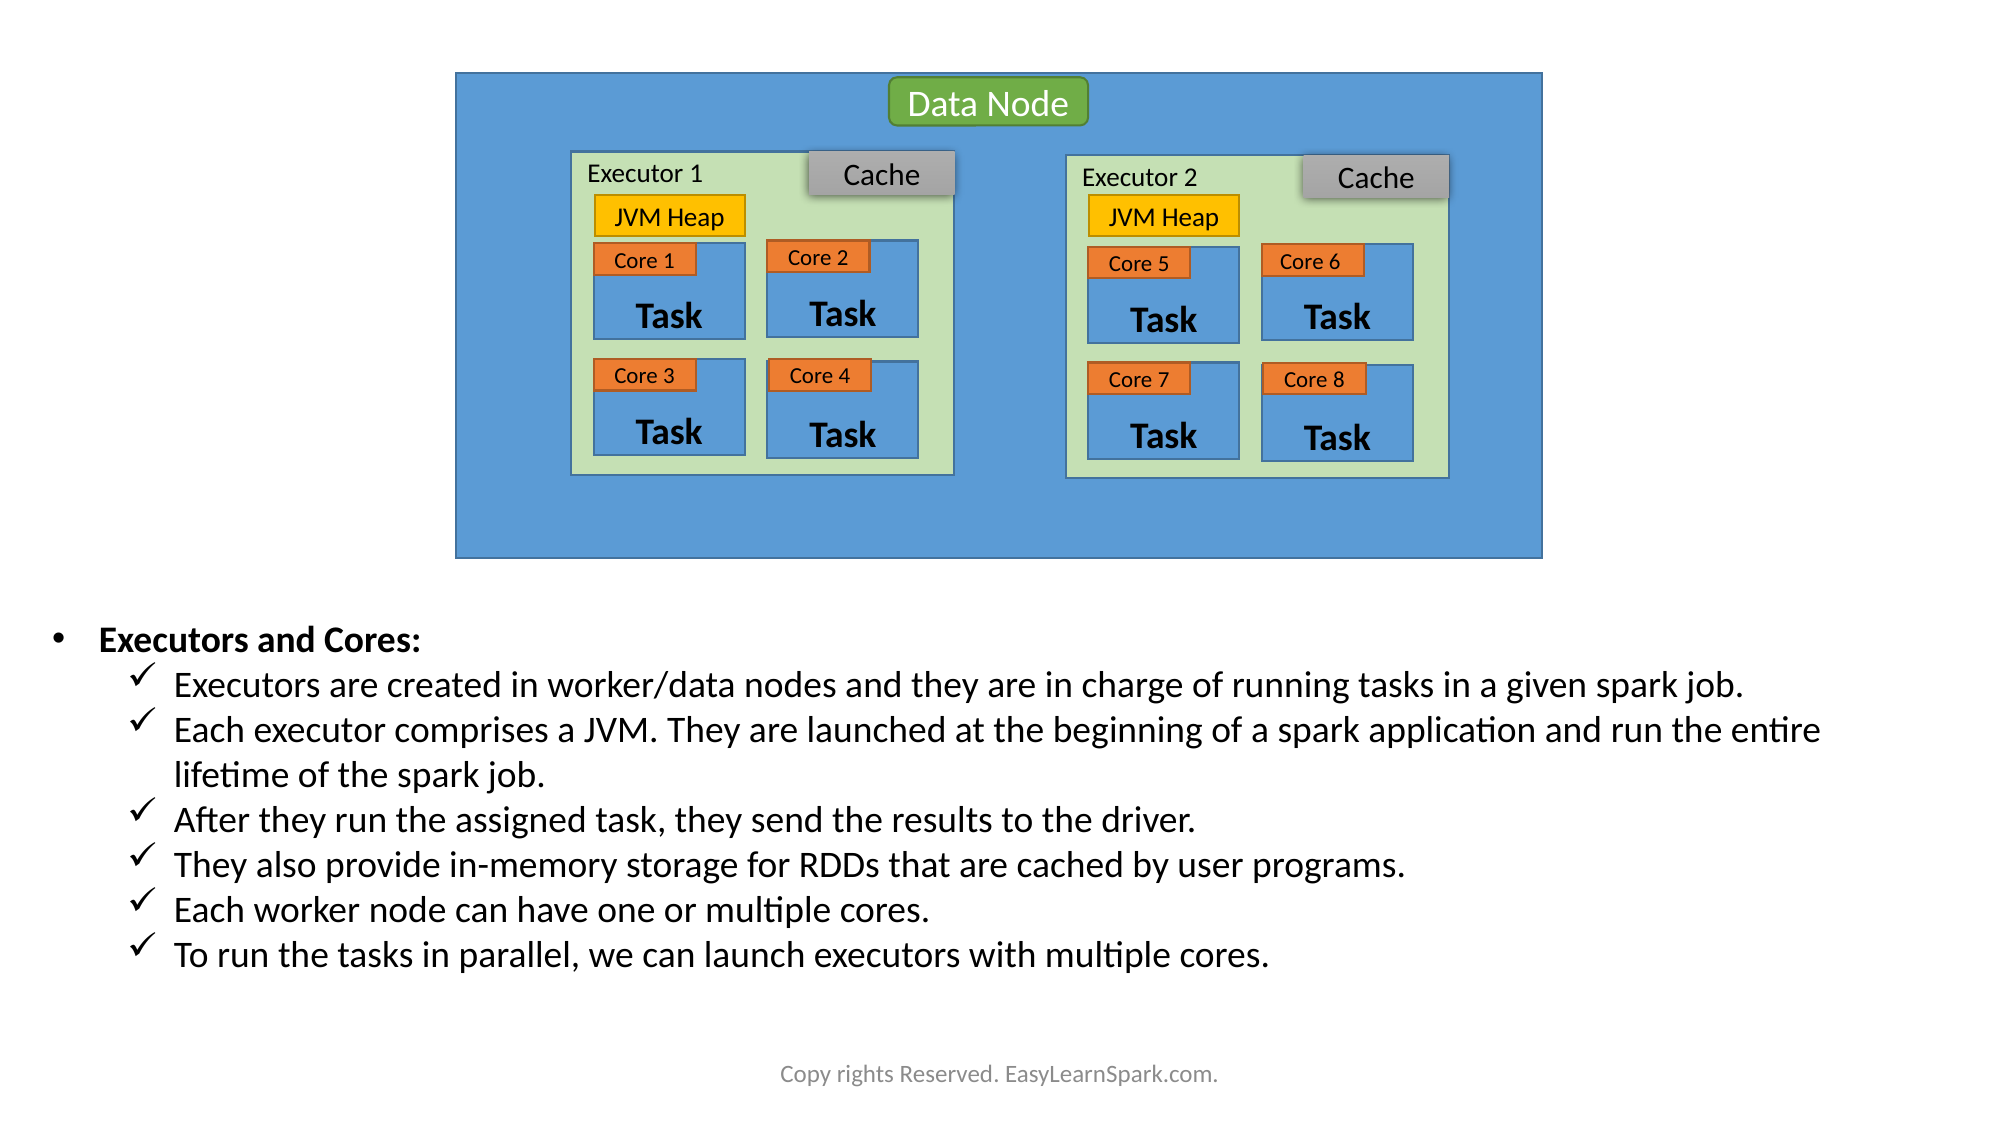

Data Node
Executor 1

Cache
           Task
Core 1
           Task
Core 2
           Task
Core 3
Executor 2

Cache
           Task
Core 5
           Task
Core 6
           Task
Core 7
JVM Heap
JVM Heap
Core 4
           Task
Core 8
           Task
Executors and Cores:
Executors are created in worker/data nodes and they are in charge of running tasks in a given spark job.
Each executor comprises a JVM. They are launched at the beginning of a spark application and run the entire lifetime of the spark job.
After they run the assigned task, they send the results to the driver.
They also provide in-memory storage for RDDs that are cached by user programs.
Each worker node can have one or multiple cores.
To run the tasks in parallel, we can launch executors with multiple cores.
Copy rights Reserved. EasyLearnSpark.com.